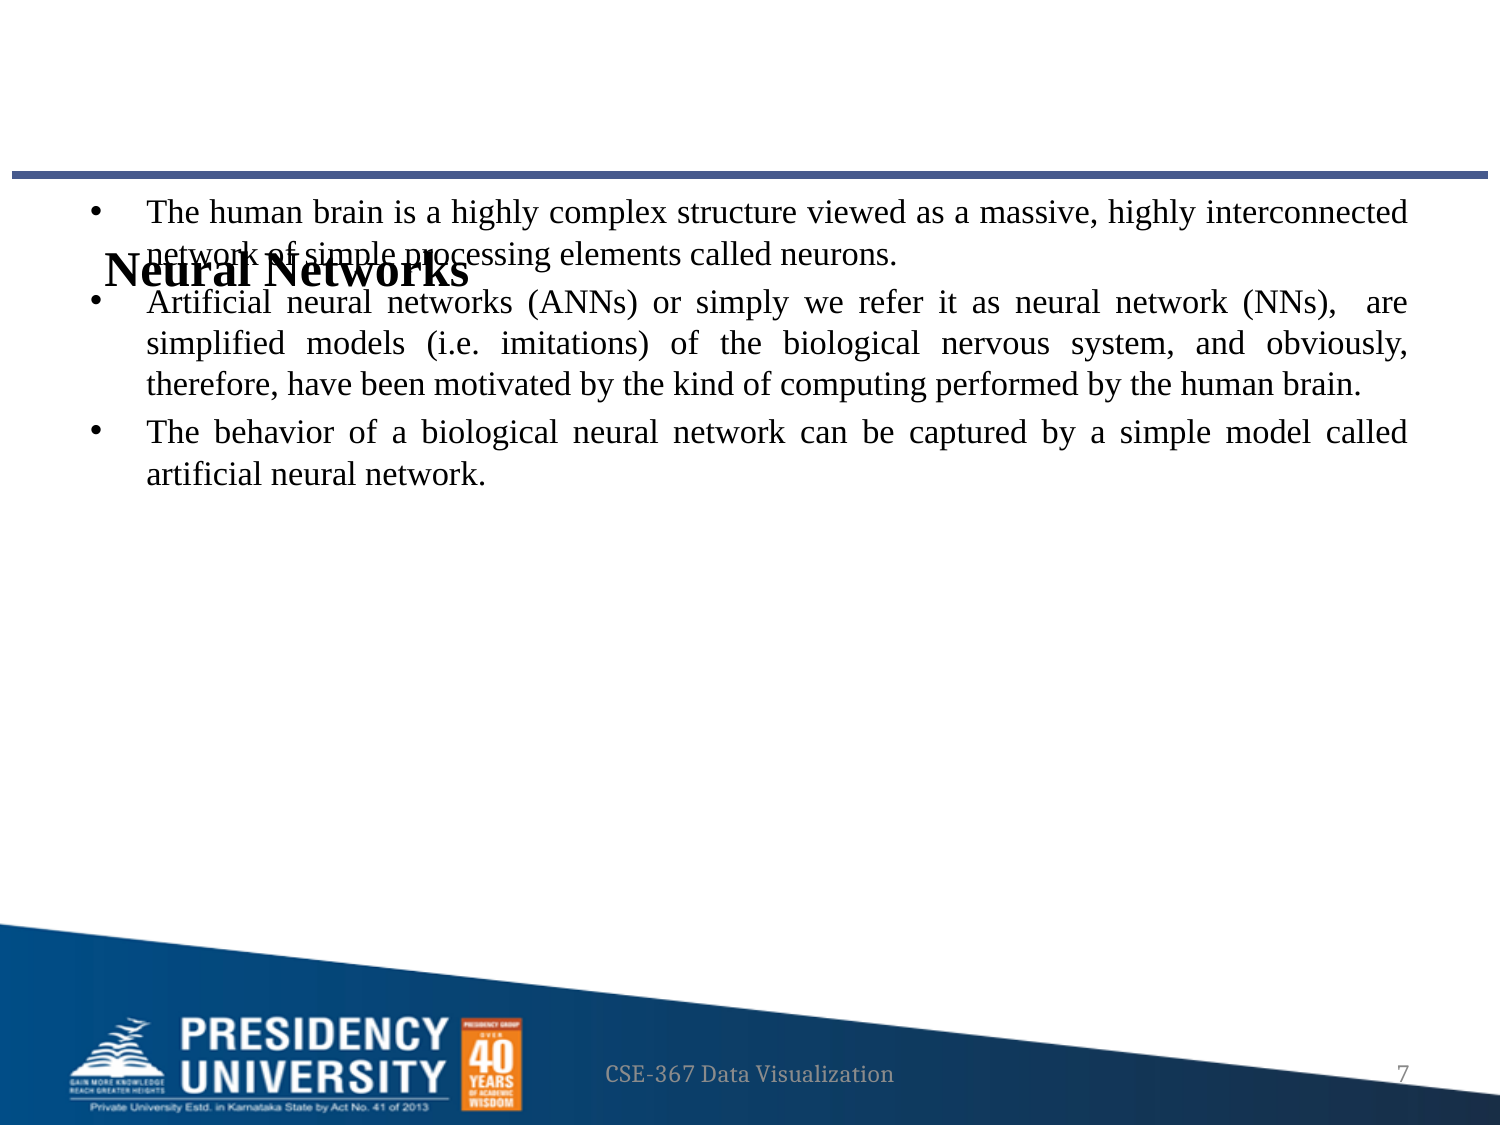

# Neural Networks
The human brain is a highly complex structure viewed as a massive, highly interconnected network of simple processing elements called neurons.
Artificial neural networks (ANNs) or simply we refer it as neural network (NNs),  are simplified models (i.e. imitations) of the biological nervous system, and obviously, therefore, have been motivated by the kind of computing performed by the human brain.
The behavior of a biological neural network can be captured by a simple model called artificial neural network.

CSE-367 Data Visualization
7